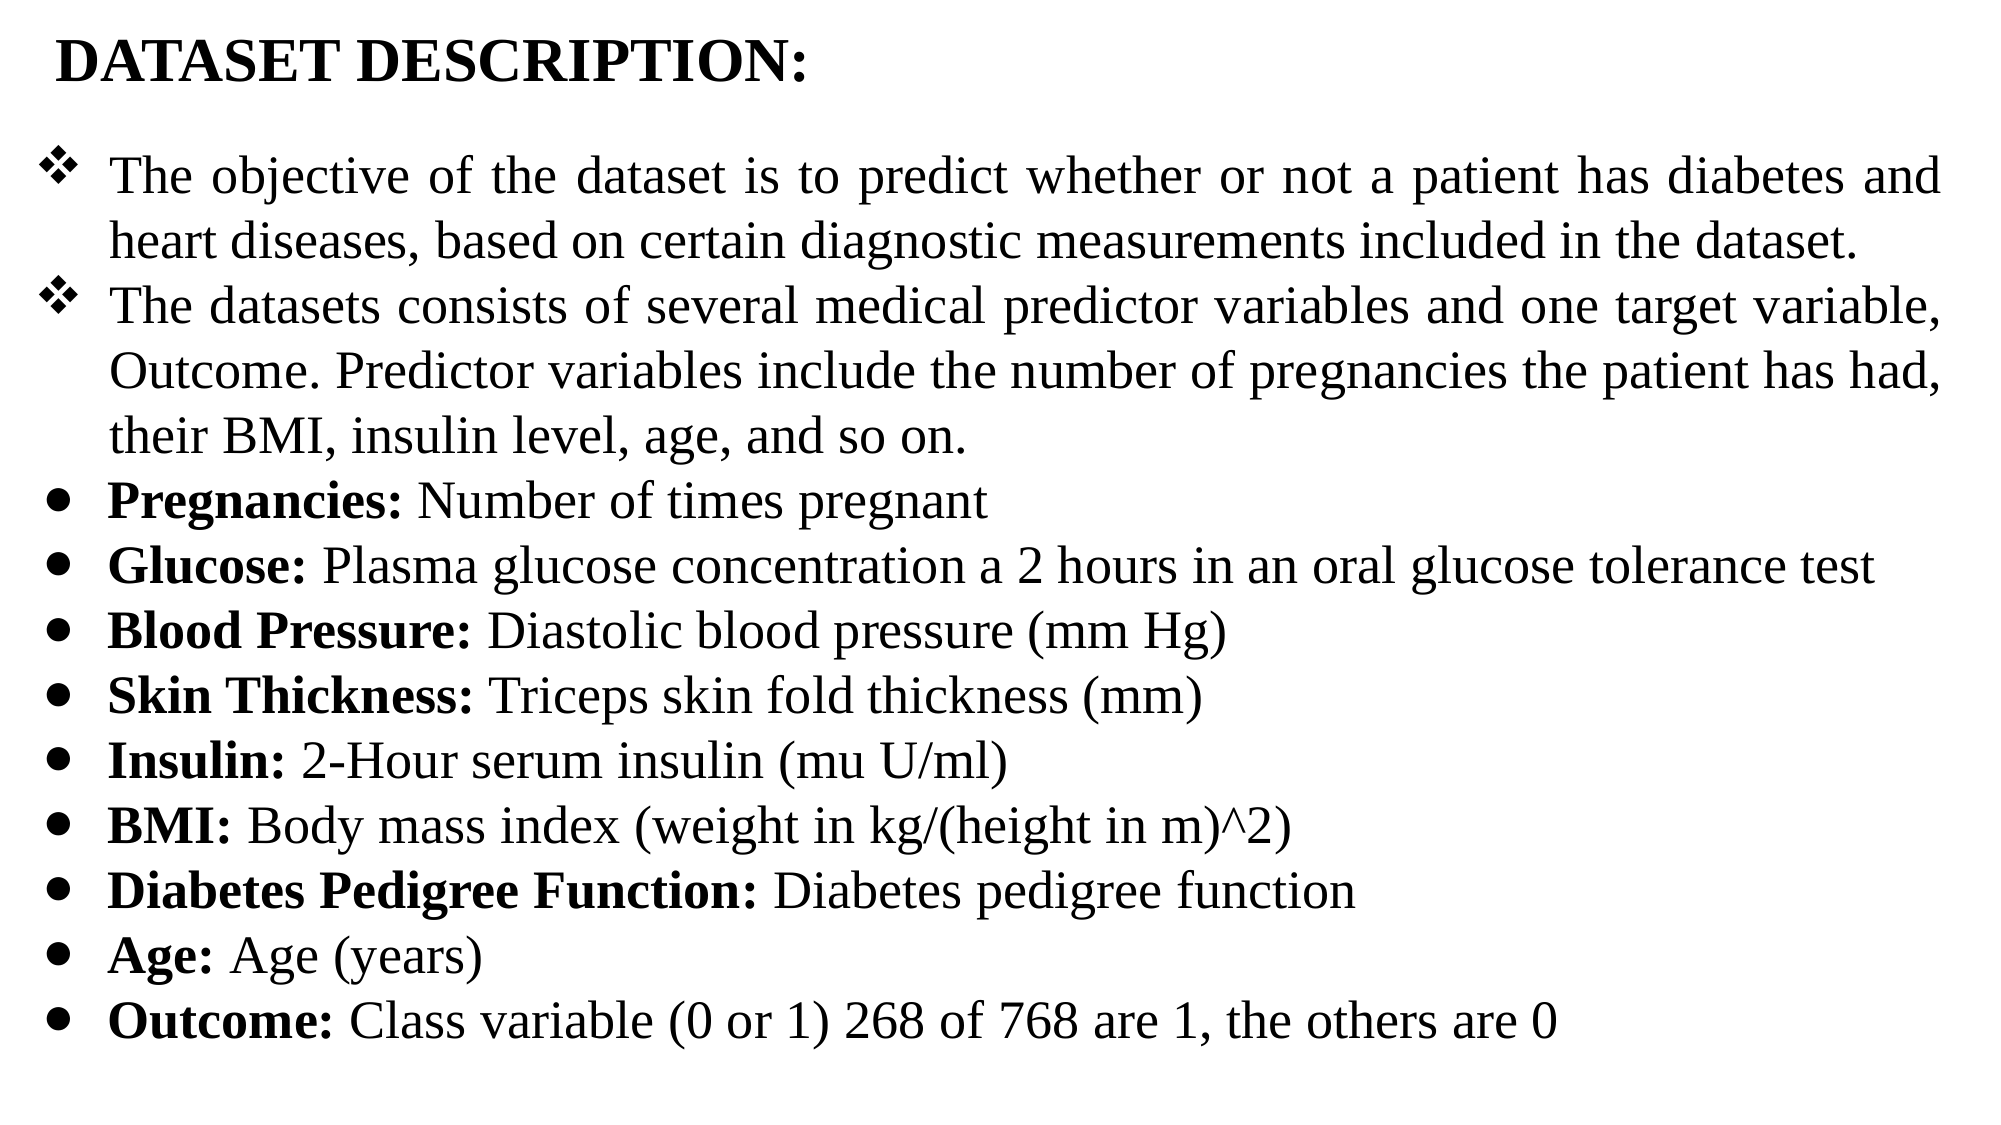

DATASET DESCRIPTION:
The objective of the dataset is to predict whether or not a patient has diabetes and heart diseases, based on certain diagnostic measurements included in the dataset.
The datasets consists of several medical predictor variables and one target variable, Outcome. Predictor variables include the number of pregnancies the patient has had, their BMI, insulin level, age, and so on.
Pregnancies: Number of times pregnant
Glucose: Plasma glucose concentration a 2 hours in an oral glucose tolerance test
Blood Pressure: Diastolic blood pressure (mm Hg)
Skin Thickness: Triceps skin fold thickness (mm)
Insulin: 2-Hour serum insulin (mu U/ml)
BMI: Body mass index (weight in kg/(height in m)^2)
Diabetes Pedigree Function: Diabetes pedigree function
Age: Age (years)
Outcome: Class variable (0 or 1) 268 of 768 are 1, the others are 0